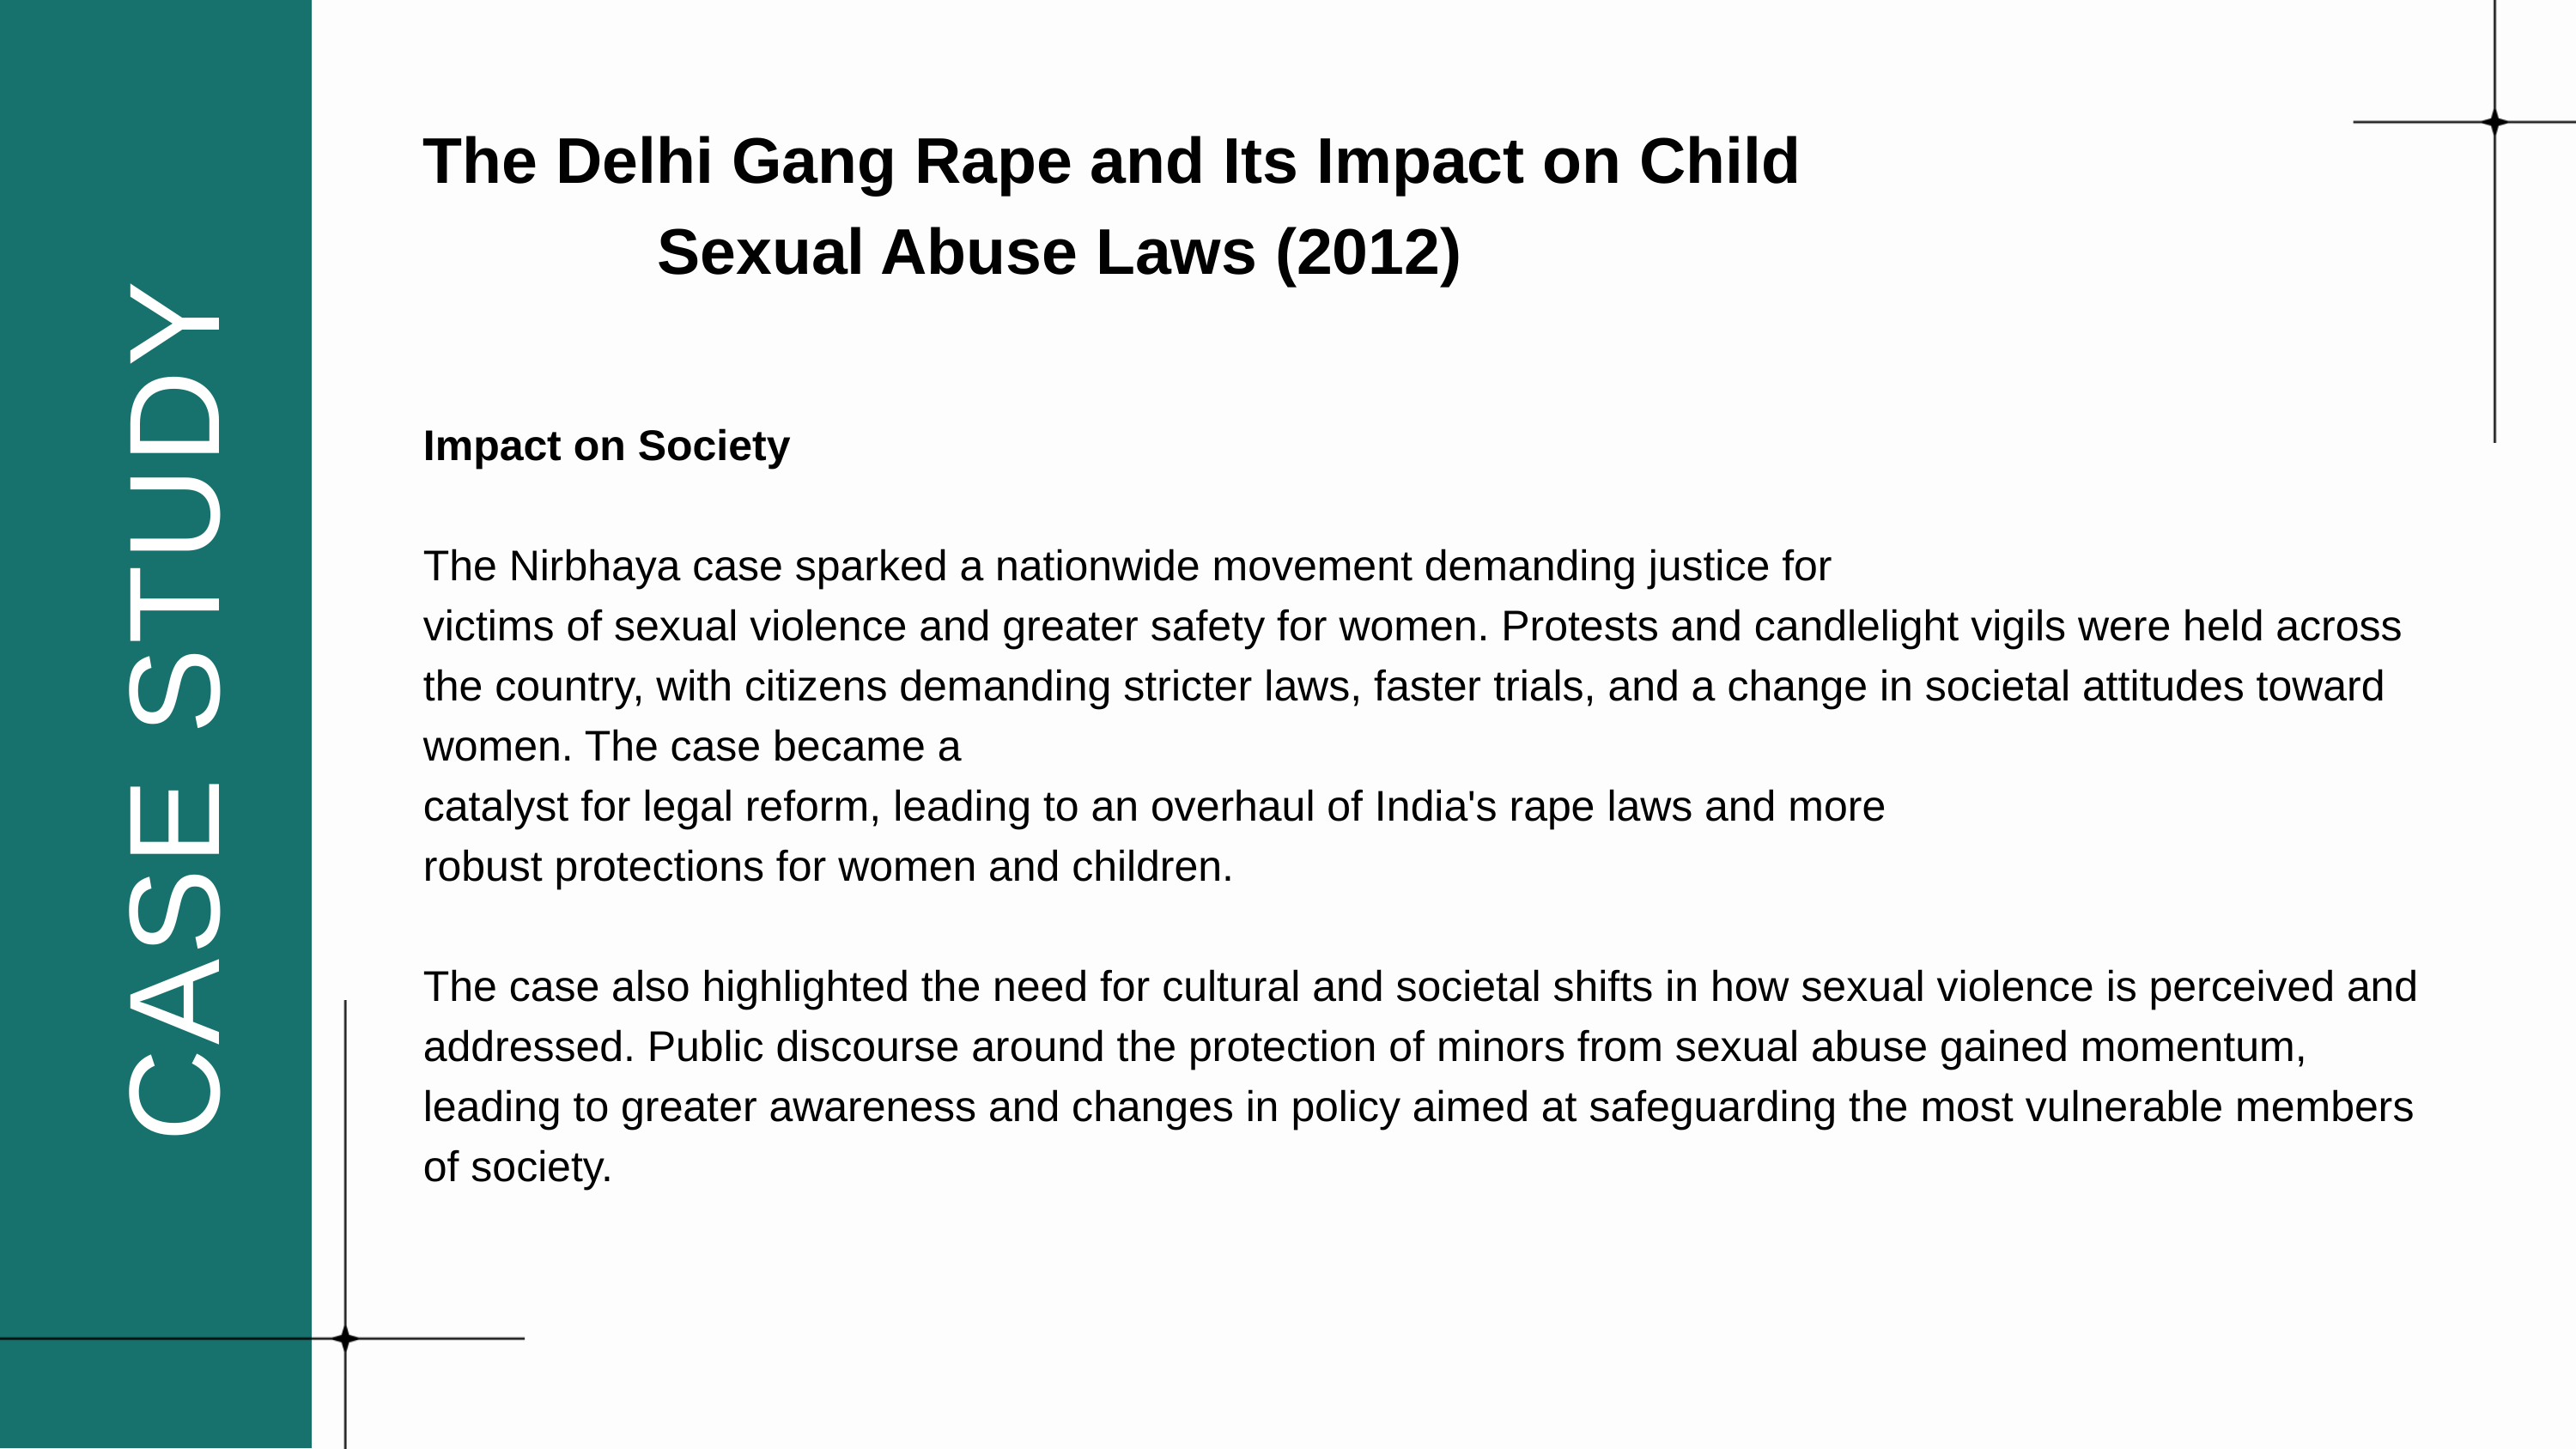

CASE STUDY
The Delhi Gang Rape and Its Impact on Child                                          Sexual Abuse Laws (2012)
Impact on Society

The Nirbhaya case sparked a nationwide movement demanding justice for
victims of sexual violence and greater safety for women. Protests and candlelight vigils were held across the country, with citizens demanding stricter laws, faster trials, and a change in societal attitudes toward women. The case became a
catalyst for legal reform, leading to an overhaul of India's rape laws and more
robust protections for women and children.

The case also highlighted the need for cultural and societal shifts in how sexual violence is perceived and addressed. Public discourse around the protection of minors from sexual abuse gained momentum, leading to greater awareness and changes in policy aimed at safeguarding the most vulnerable members of society.